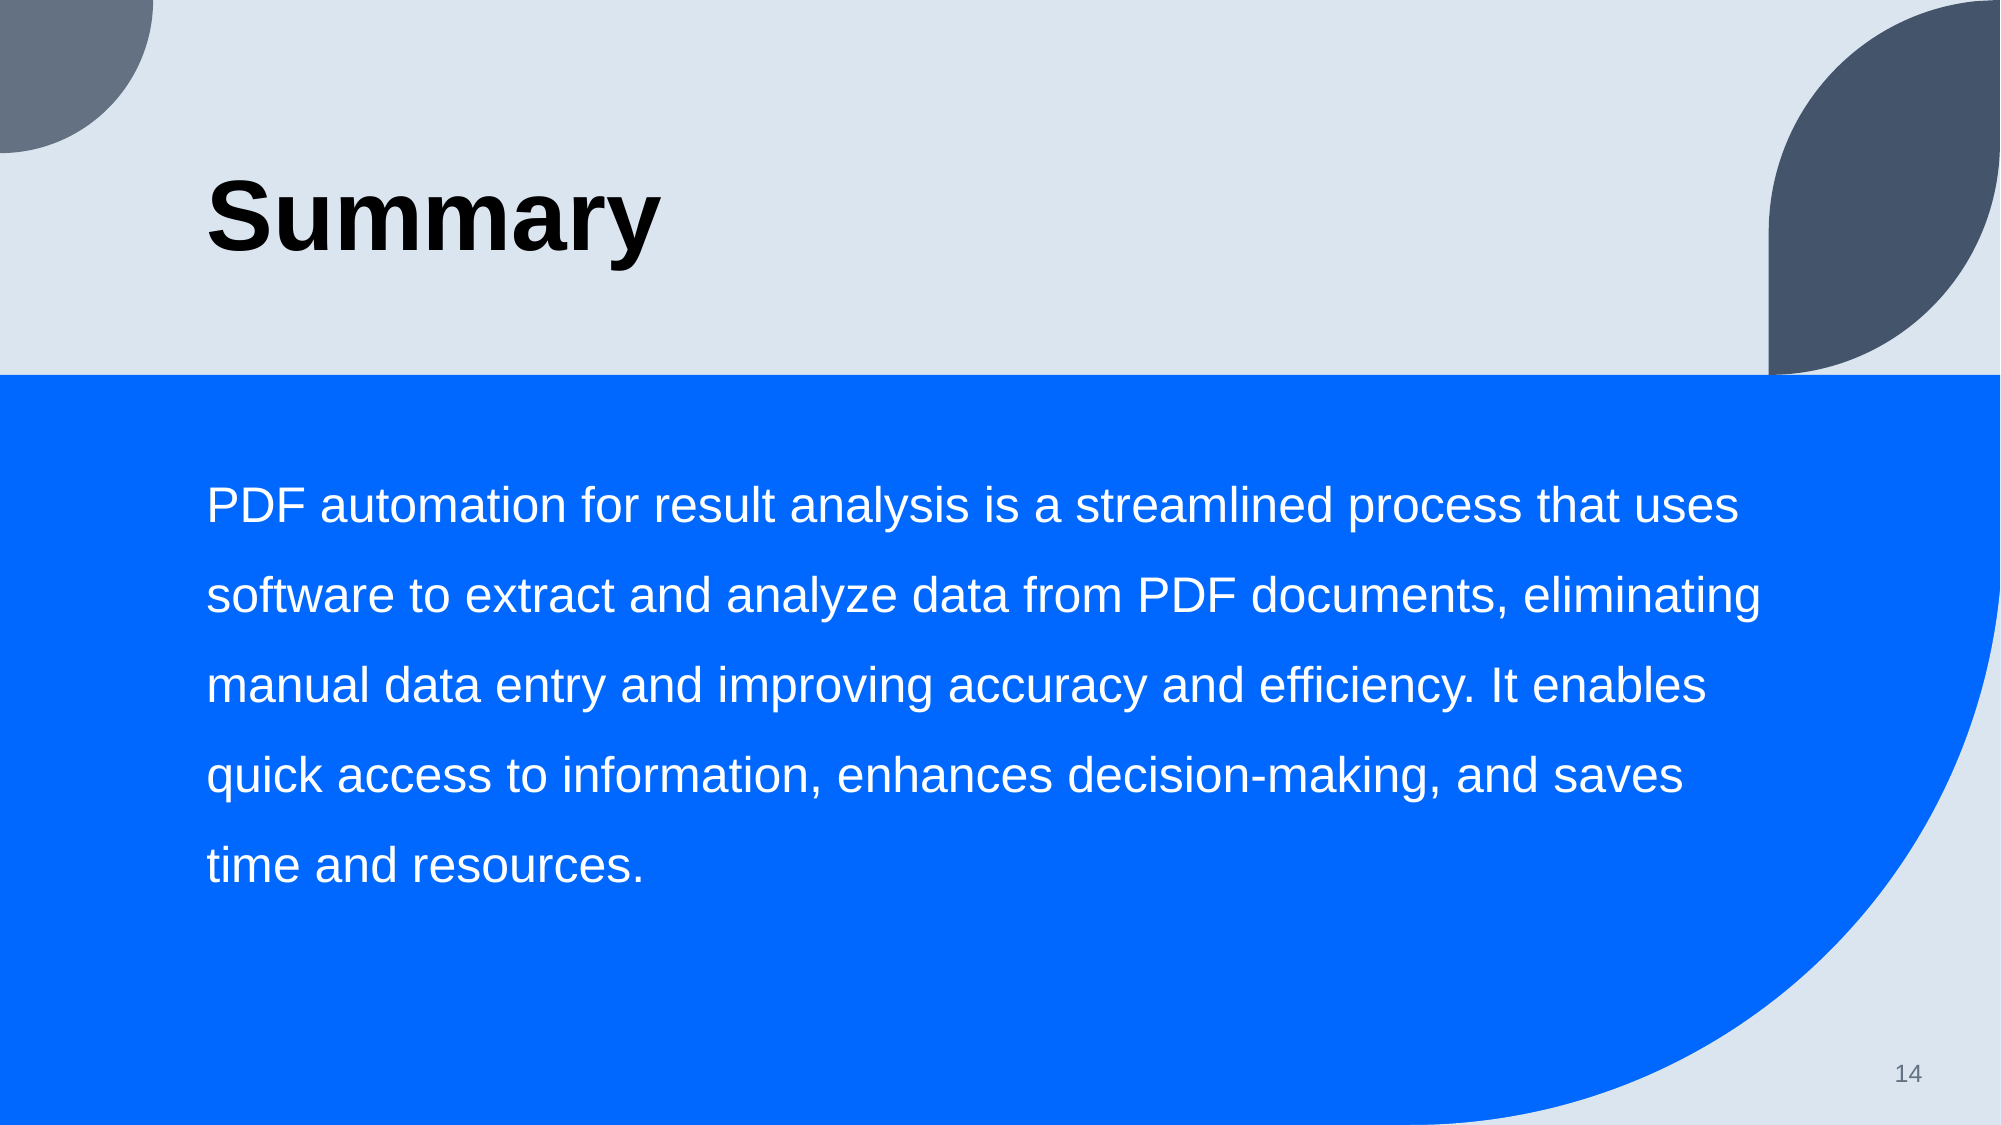

# Summary
PDF automation for result analysis is a streamlined process that uses software to extract and analyze data from PDF documents, eliminating manual data entry and improving accuracy and efficiency. It enables quick access to information, enhances decision-making, and saves time and resources.

14